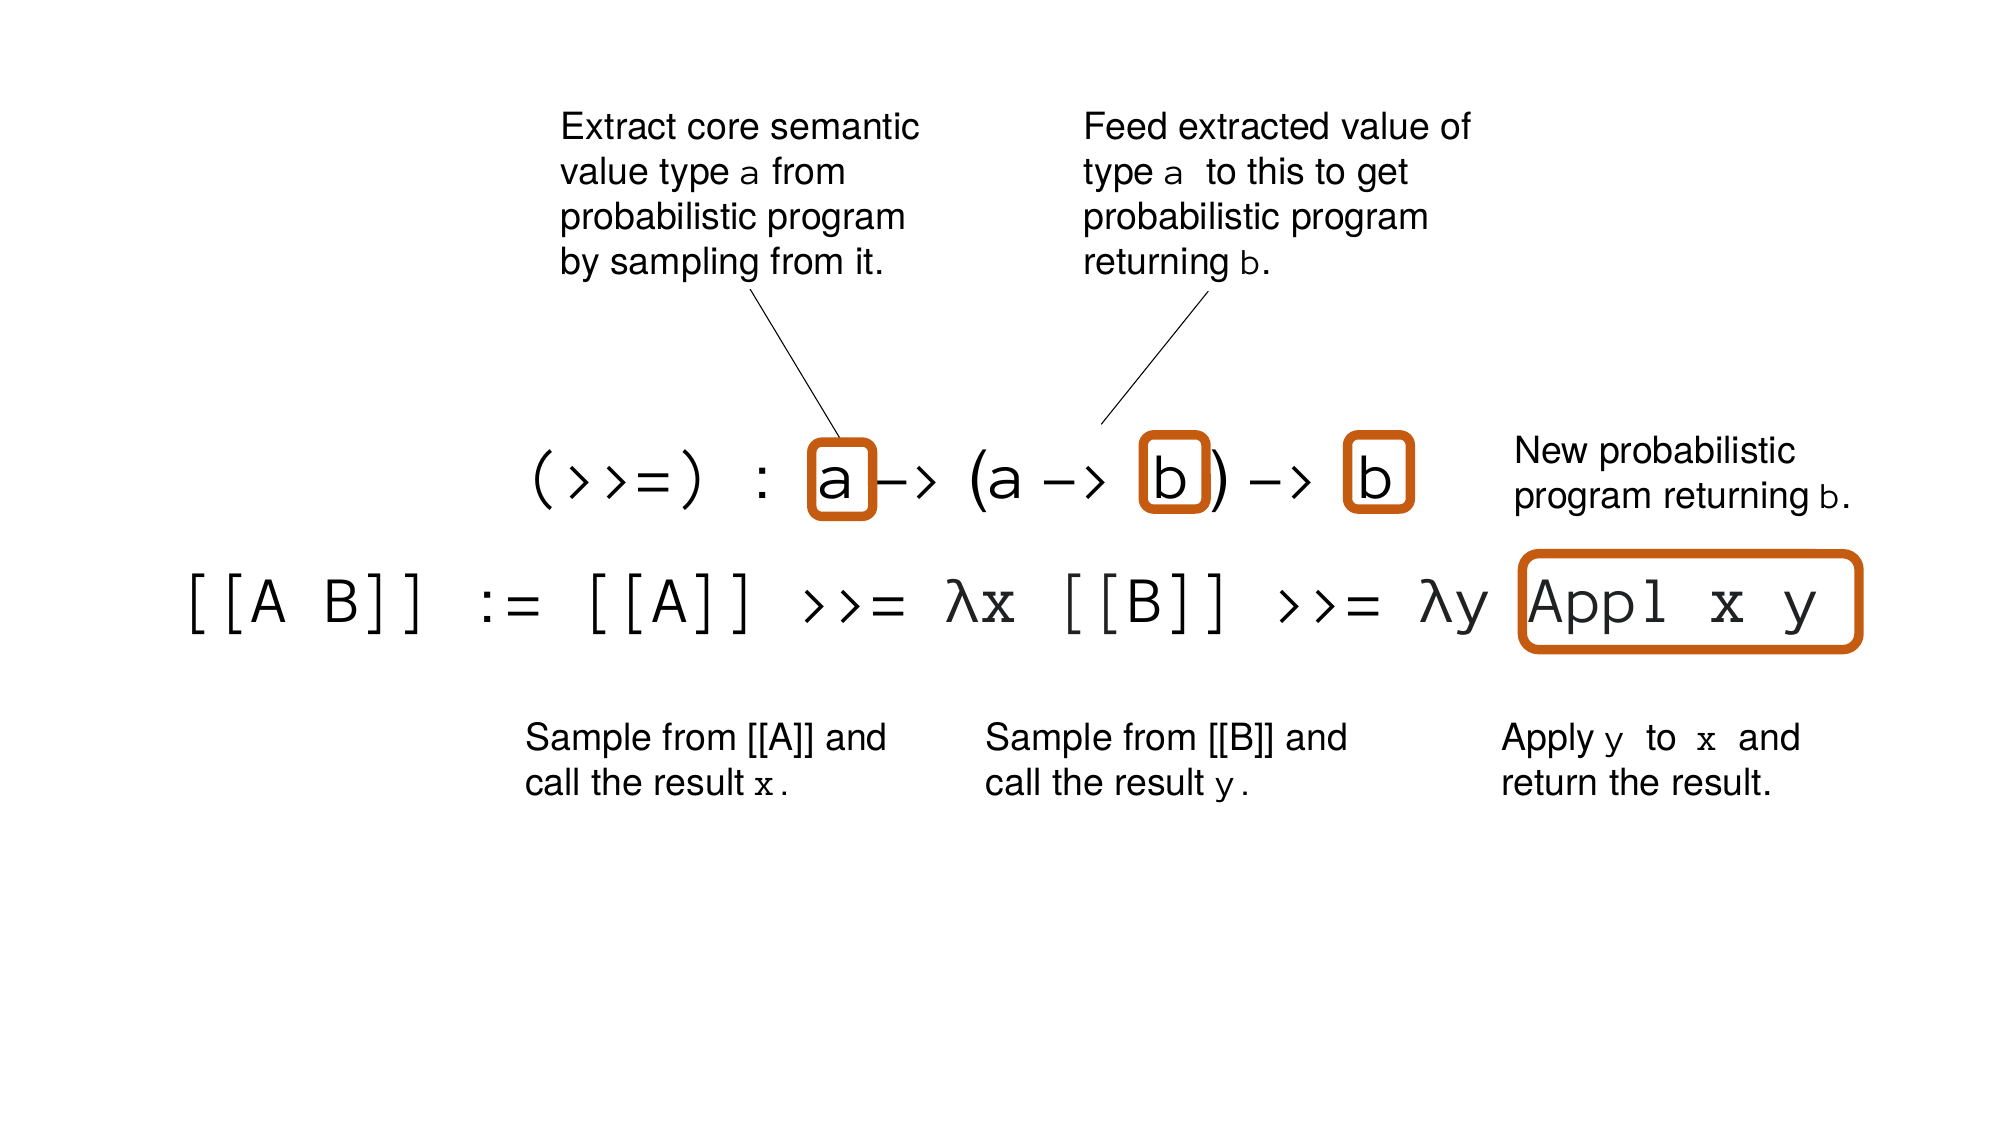

Extract core semantic value type a from probabilistic program by sampling from it.
Feed extracted value of type a to this to get probabilistic program returning b.
New probabilistic program returning b.
 (>>=) : a -> (a ->  b ) ->  b

[[A B]] := [[A]] >>= λx [[B]] >>= λy Appl x y

Sample from [[A]] and call the result x.
Sample from [[B]] and call the result y.
Apply y to x and return the result.